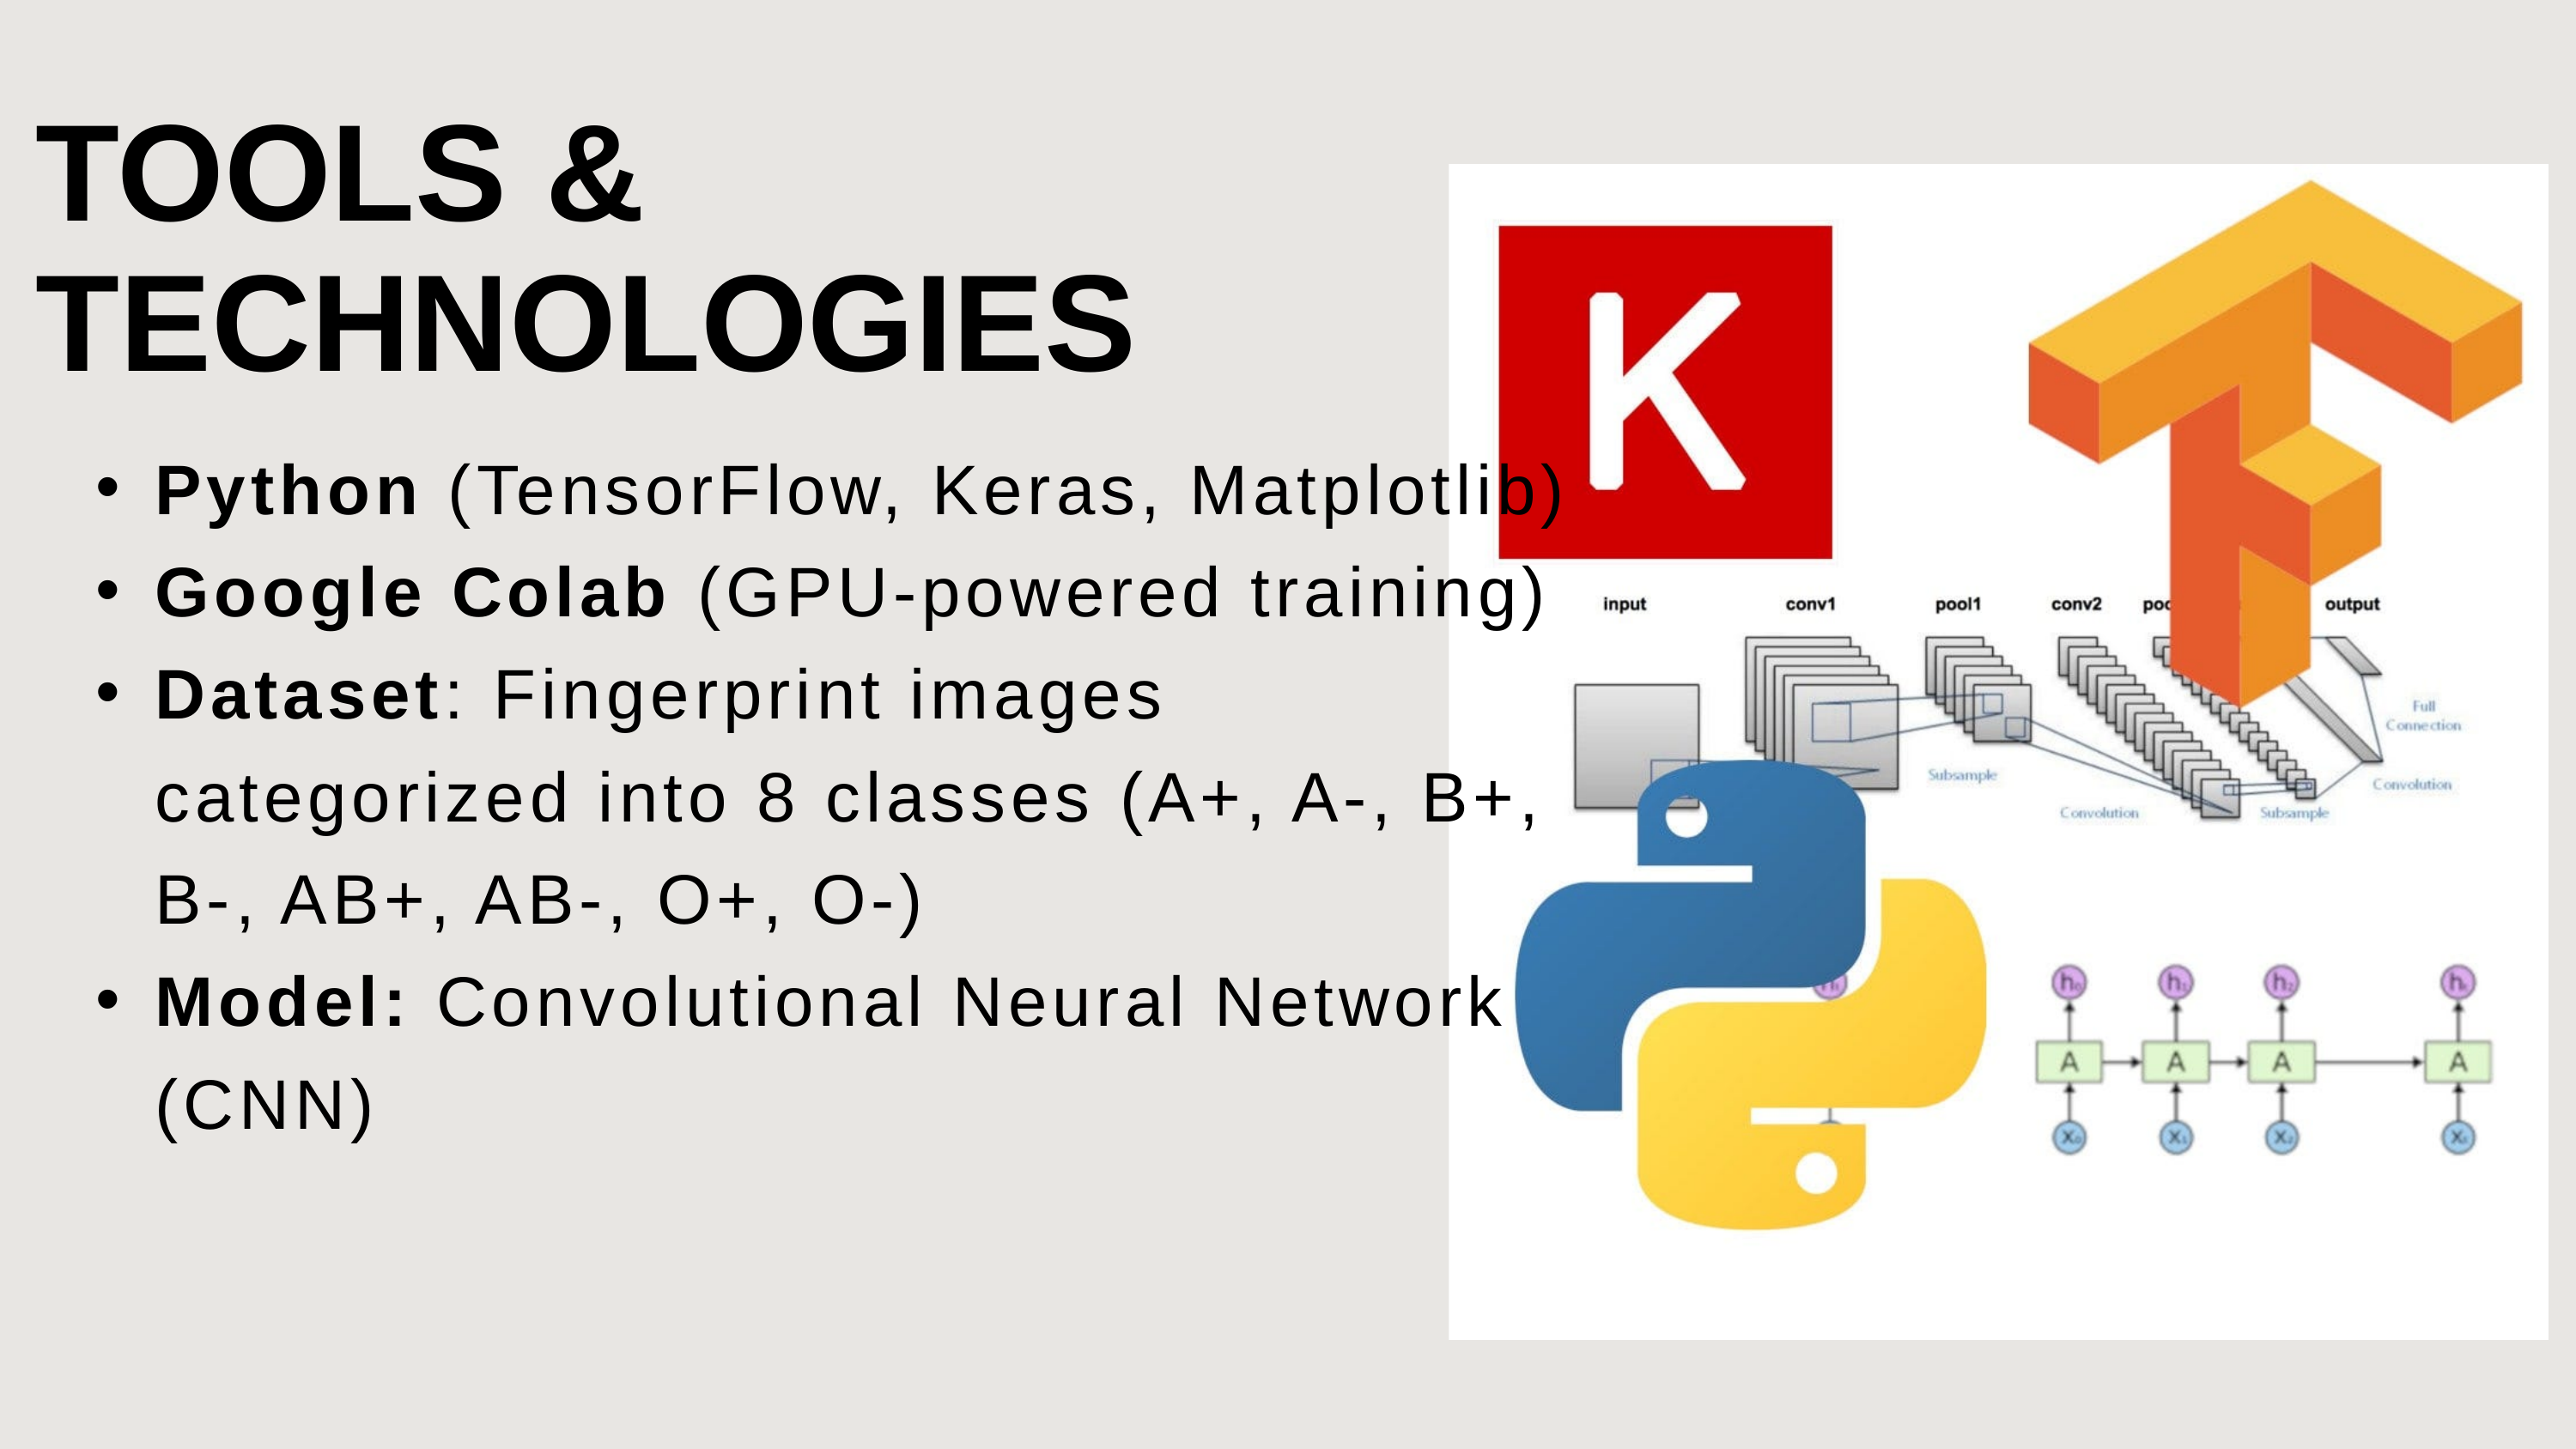

TOOLS & TECHNOLOGIES

Python (TensorFlow, Keras, Matplotlib)
Google Colab (GPU-powered training)
Dataset: Fingerprint images categorized into 8 classes (A+, A-, B+, B-, AB+, AB-, O+, O-)
Model: Convolutional Neural Network (CNN)